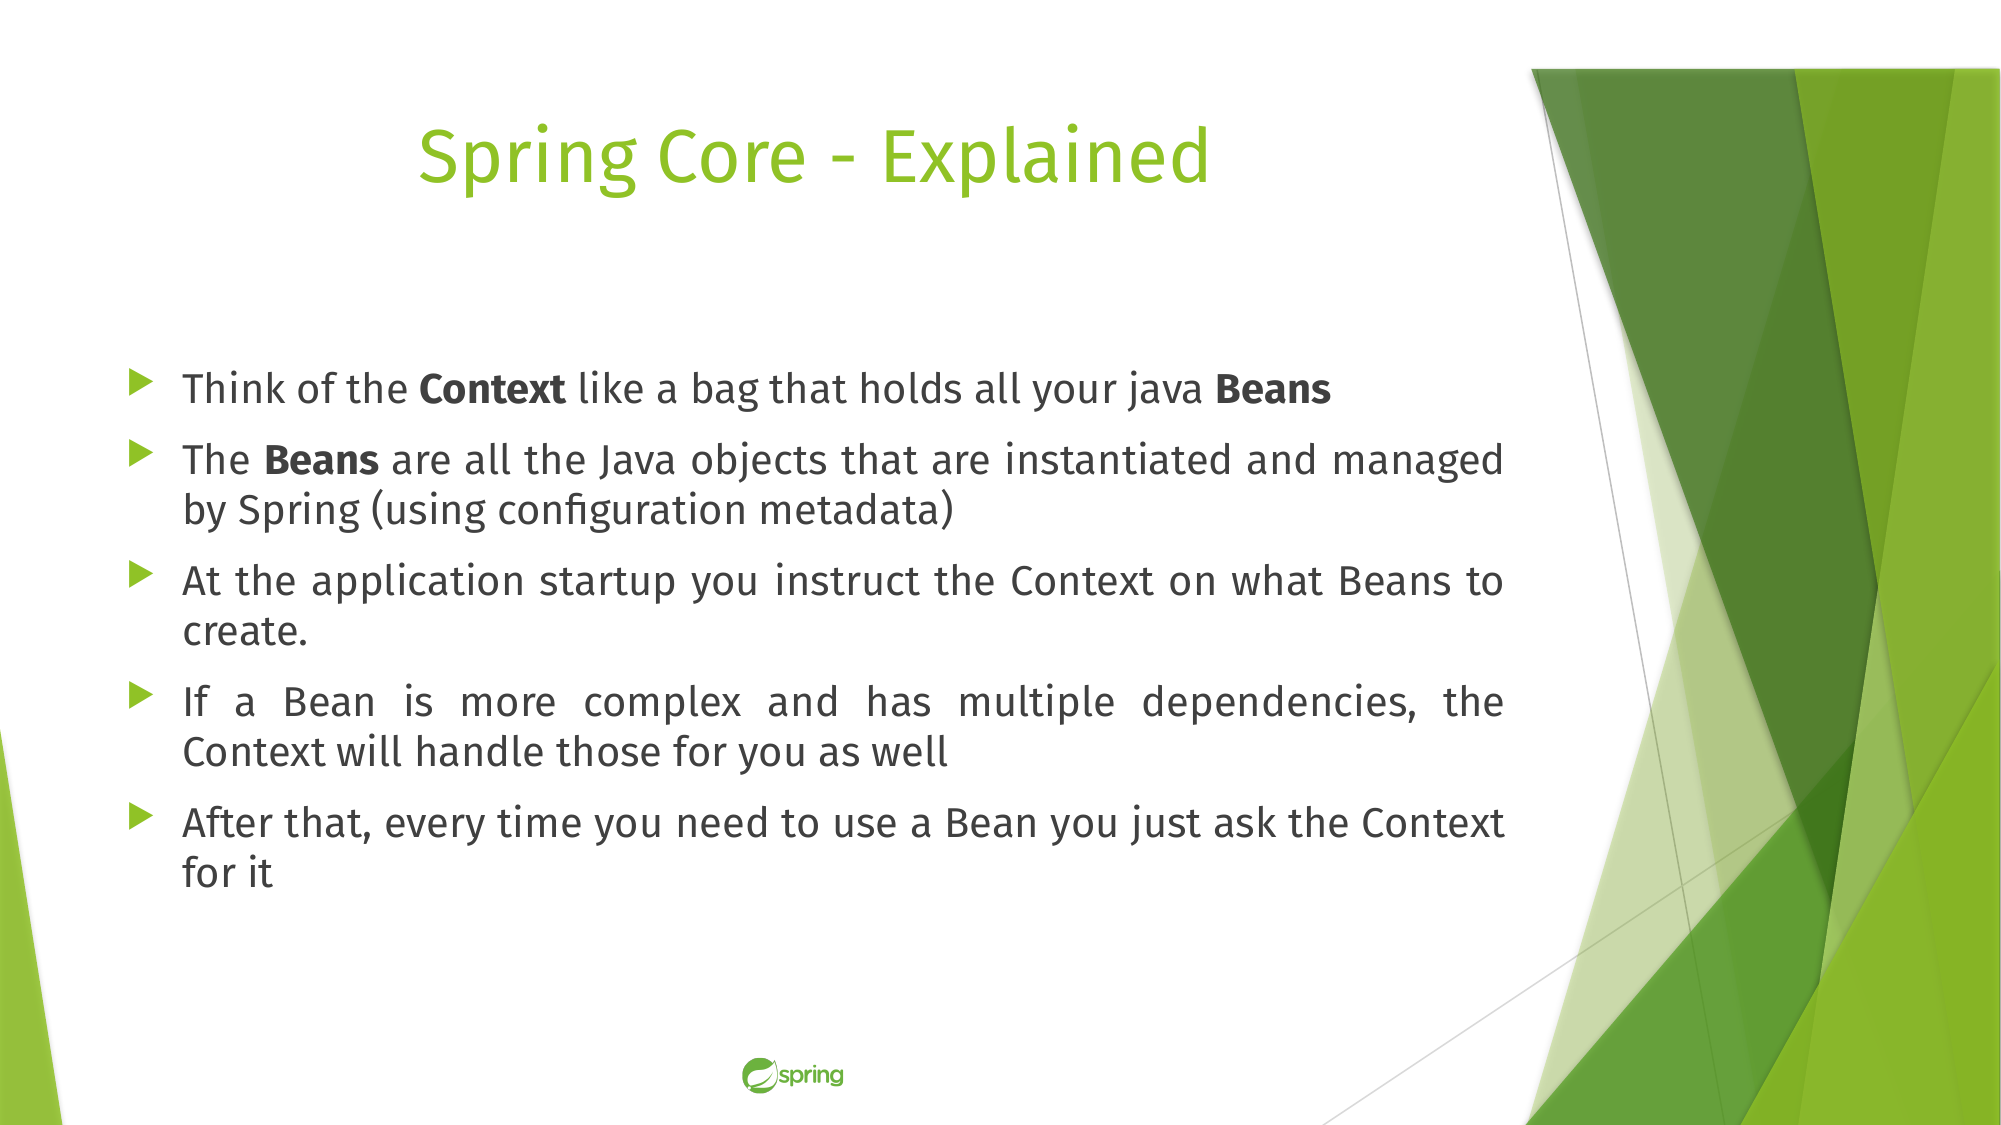

# Spring Core - Explained
Think of the Context like a bag that holds all your java Beans
The Beans are all the Java objects that are instantiated and managed by Spring (using configuration metadata)
At the application startup you instruct the Context on what Beans to create.
If a Bean is more complex and has multiple dependencies, the Context will handle those for you as well
After that, every time you need to use a Bean you just ask the Context for it